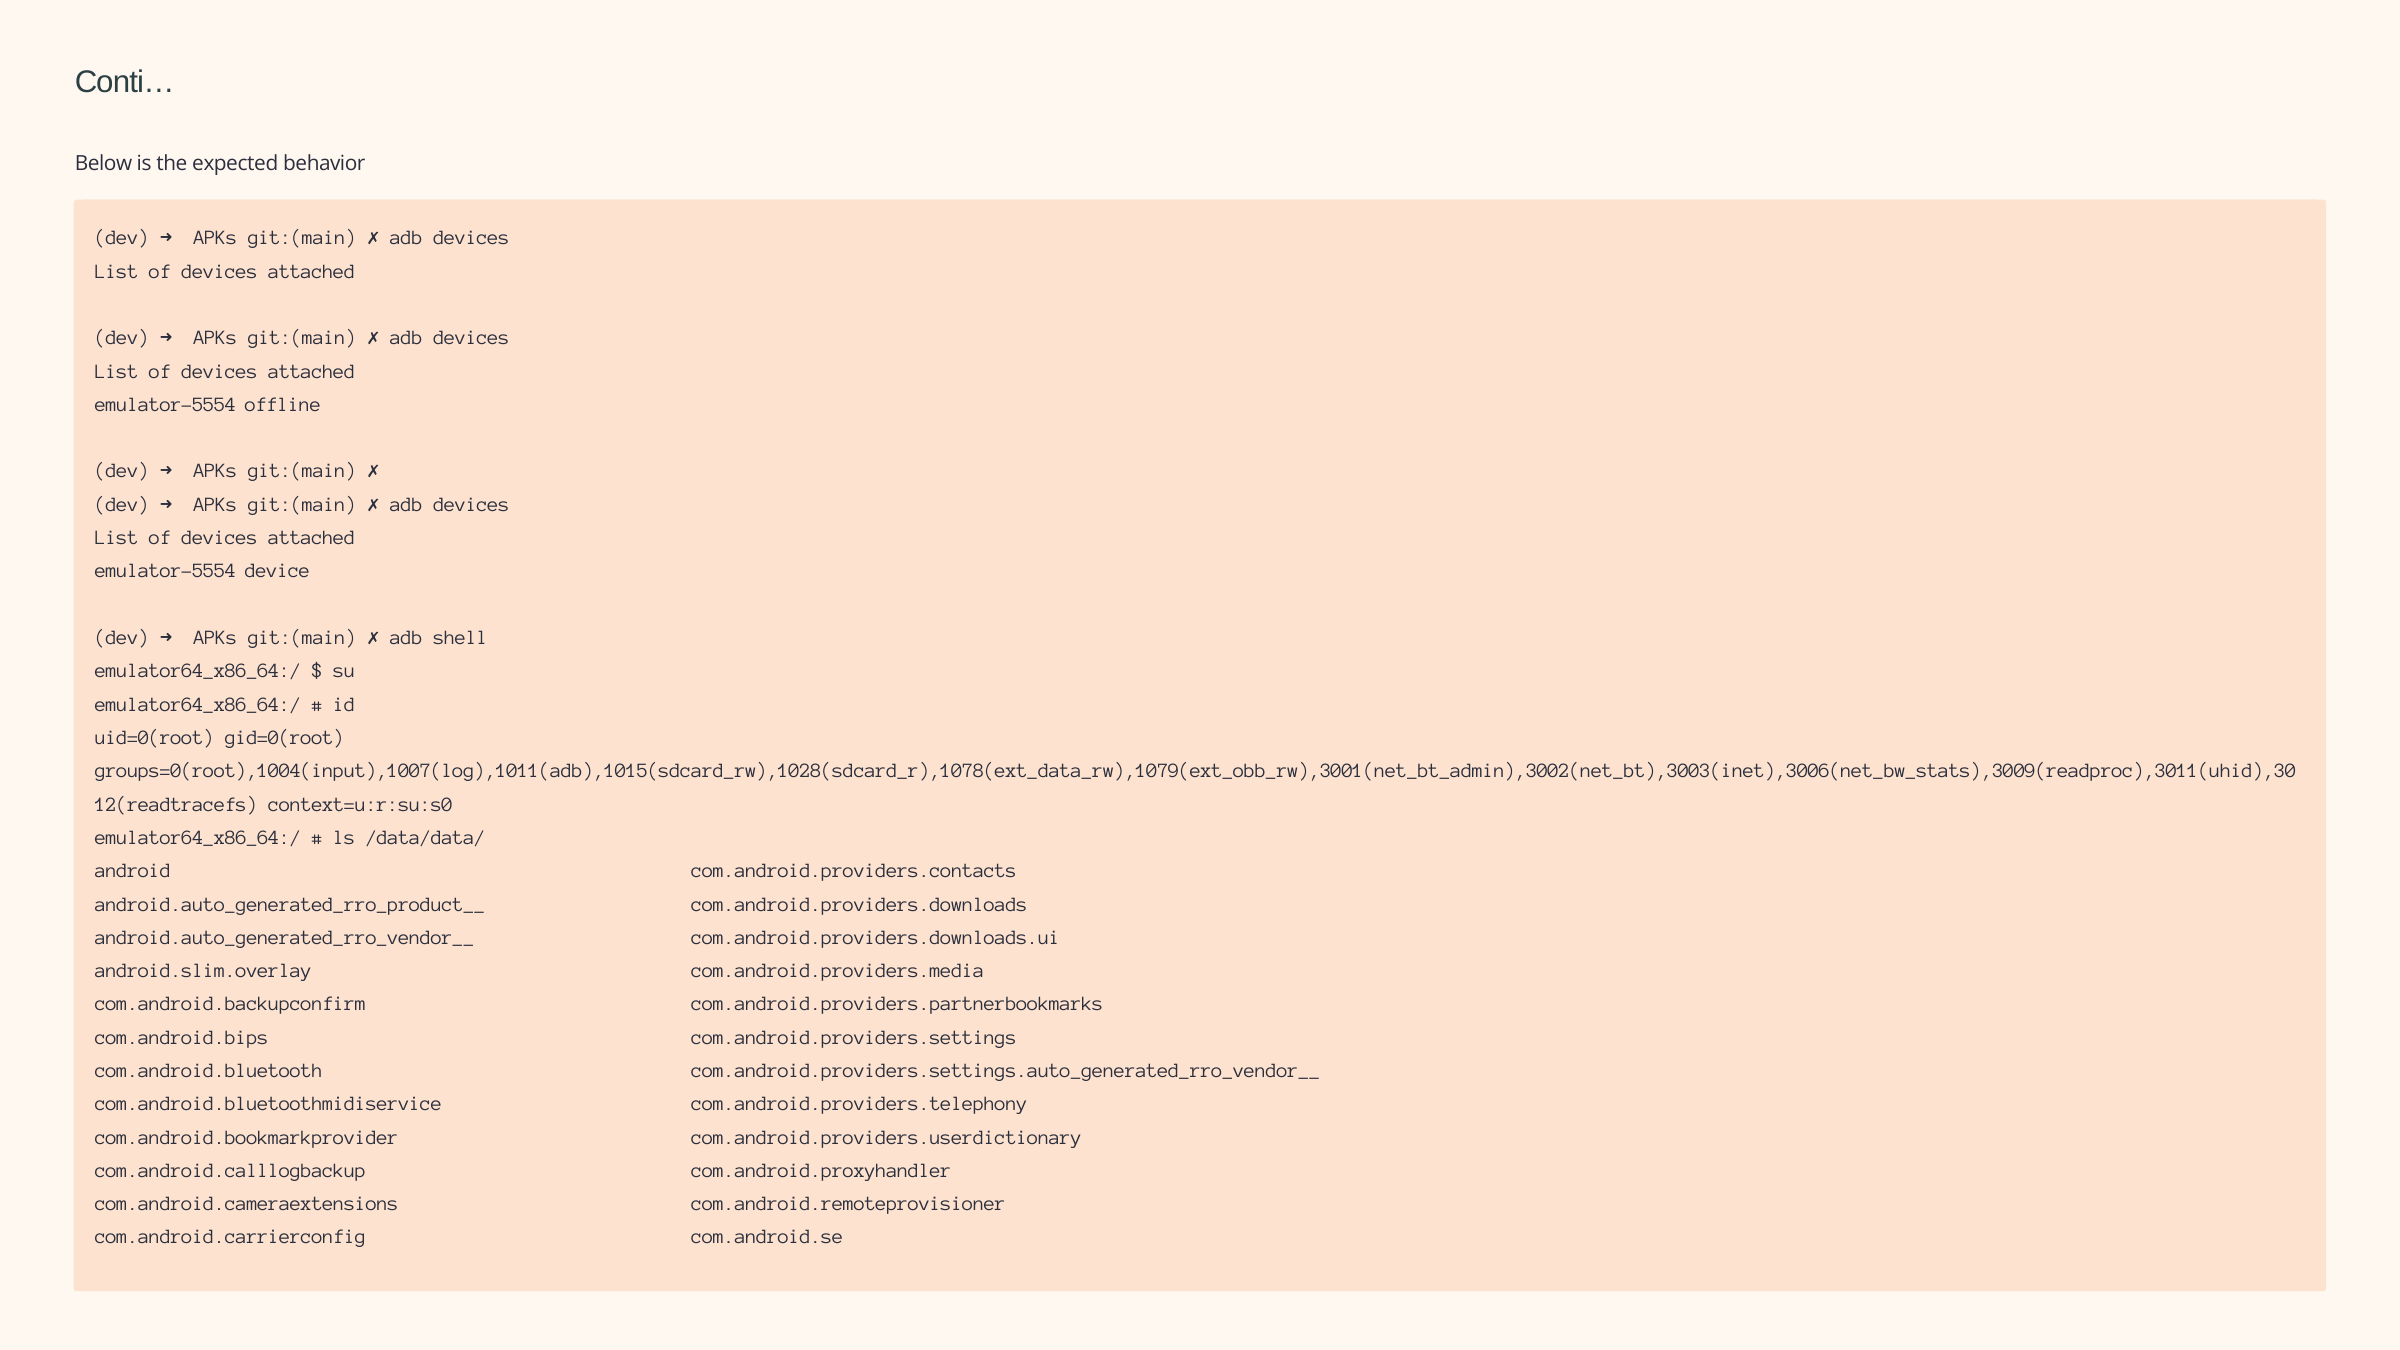

Conti…
Below is the expected behavior

(dev) ➜  APKs git:(main) ✗ adb devices
List of devices attached

(dev) ➜  APKs git:(main) ✗ adb devices
List of devices attached
emulator-5554	offline

(dev) ➜  APKs git:(main) ✗
(dev) ➜  APKs git:(main) ✗ adb devices
List of devices attached
emulator-5554	device

(dev) ➜  APKs git:(main) ✗ adb shell
emulator64_x86_64:/ $ su
emulator64_x86_64:/ # id
uid=0(root) gid=0(root) groups=0(root),1004(input),1007(log),1011(adb),1015(sdcard_rw),1028(sdcard_r),1078(ext_data_rw),1079(ext_obb_rw),3001(net_bt_admin),3002(net_bt),3003(inet),3006(net_bw_stats),3009(readproc),3011(uhid),3012(readtracefs) context=u:r:su:s0
emulator64_x86_64:/ # ls /data/data/
android                                                com.android.providers.contacts
android.auto_generated_rro_product__                   com.android.providers.downloads
android.auto_generated_rro_vendor__                    com.android.providers.downloads.ui
android.slim.overlay                                   com.android.providers.media
com.android.backupconfirm                              com.android.providers.partnerbookmarks
com.android.bips                                       com.android.providers.settings
com.android.bluetooth                                  com.android.providers.settings.auto_generated_rro_vendor__
com.android.bluetoothmidiservice                       com.android.providers.telephony
com.android.bookmarkprovider                           com.android.providers.userdictionary
com.android.calllogbackup                              com.android.proxyhandler
com.android.cameraextensions                           com.android.remoteprovisioner
com.android.carrierconfig                              com.android.se